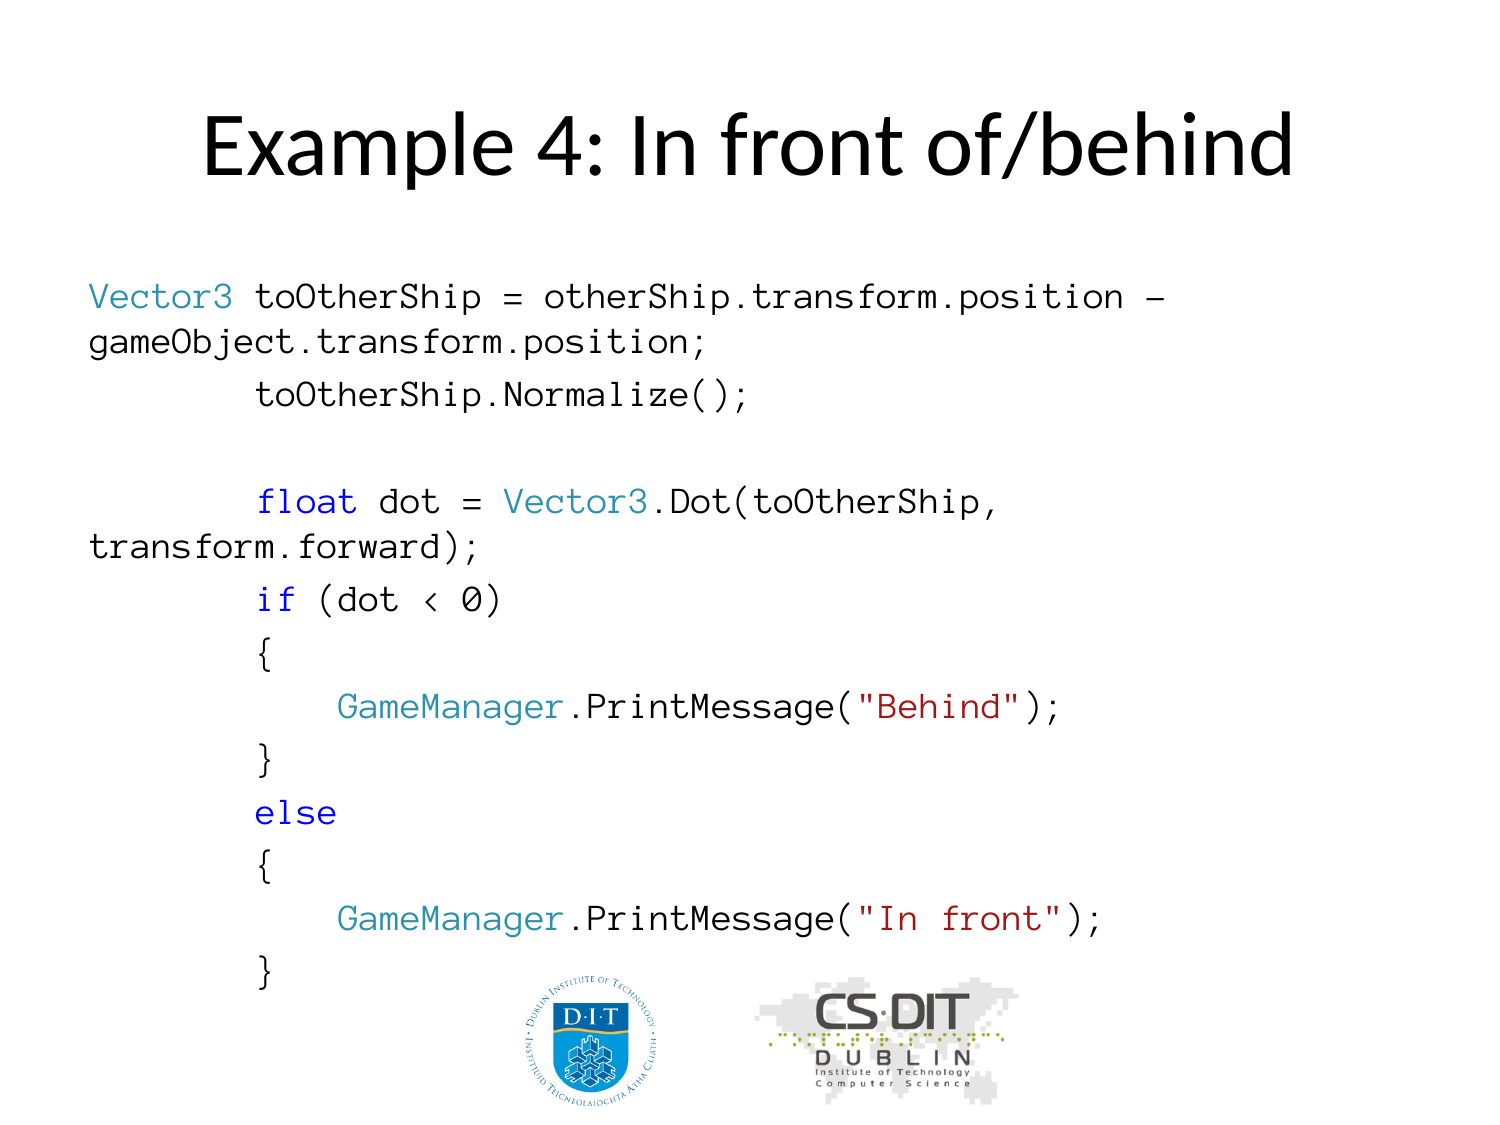

# Example 4: In front of/behind
Vector3 toOtherShip = otherShip.transform.position - gameObject.transform.position;
        toOtherShip.Normalize();

        float dot = Vector3.Dot(toOtherShip, transform.forward);
        if (dot < 0)
        {
            GameManager.PrintMessage("Behind");
        }
        else
        {
            GameManager.PrintMessage("In front");
        }